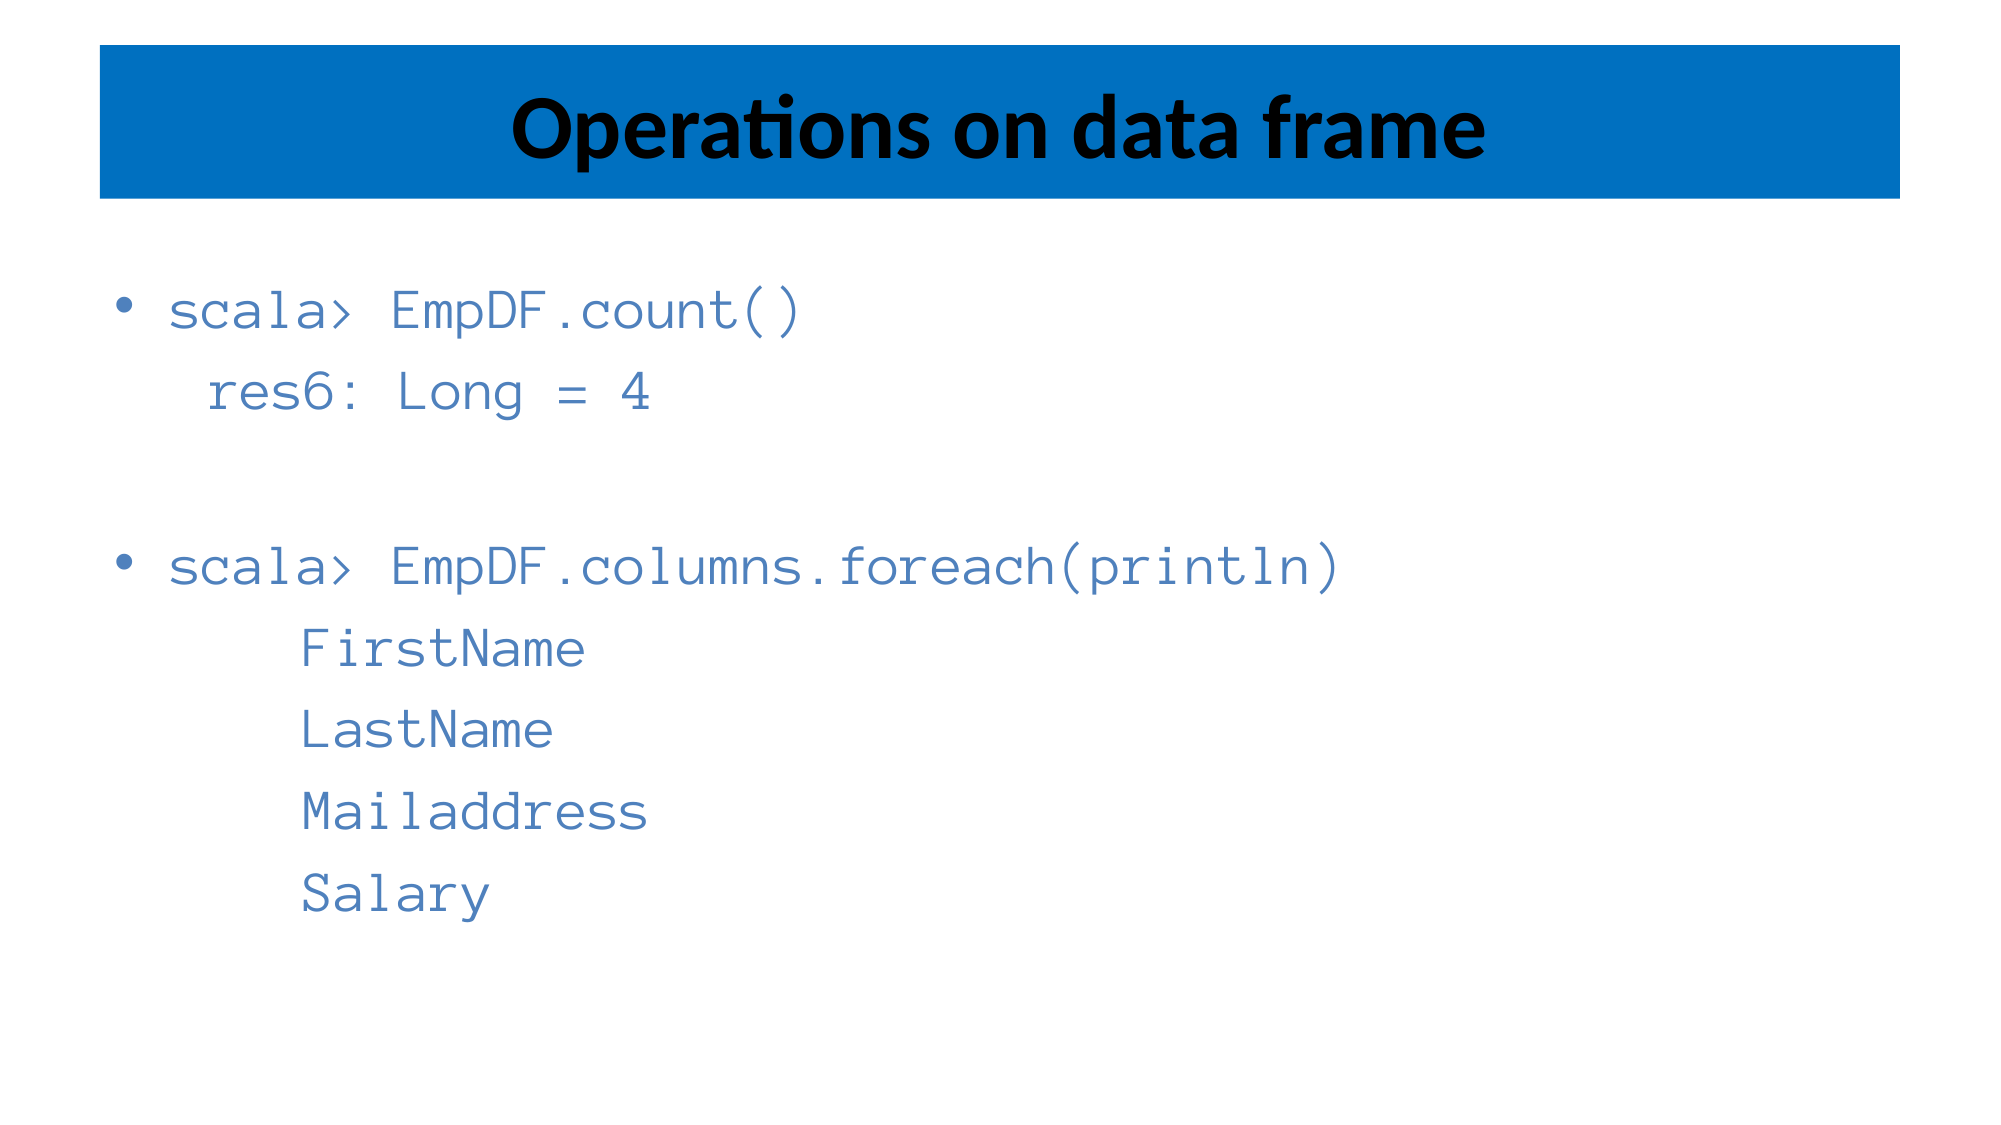

# Operations on data frame
scala> EmpDF.count()
   res6: Long = 4

scala> EmpDF.columns.foreach(println)
FirstName
LastName
Mailaddress
Salary